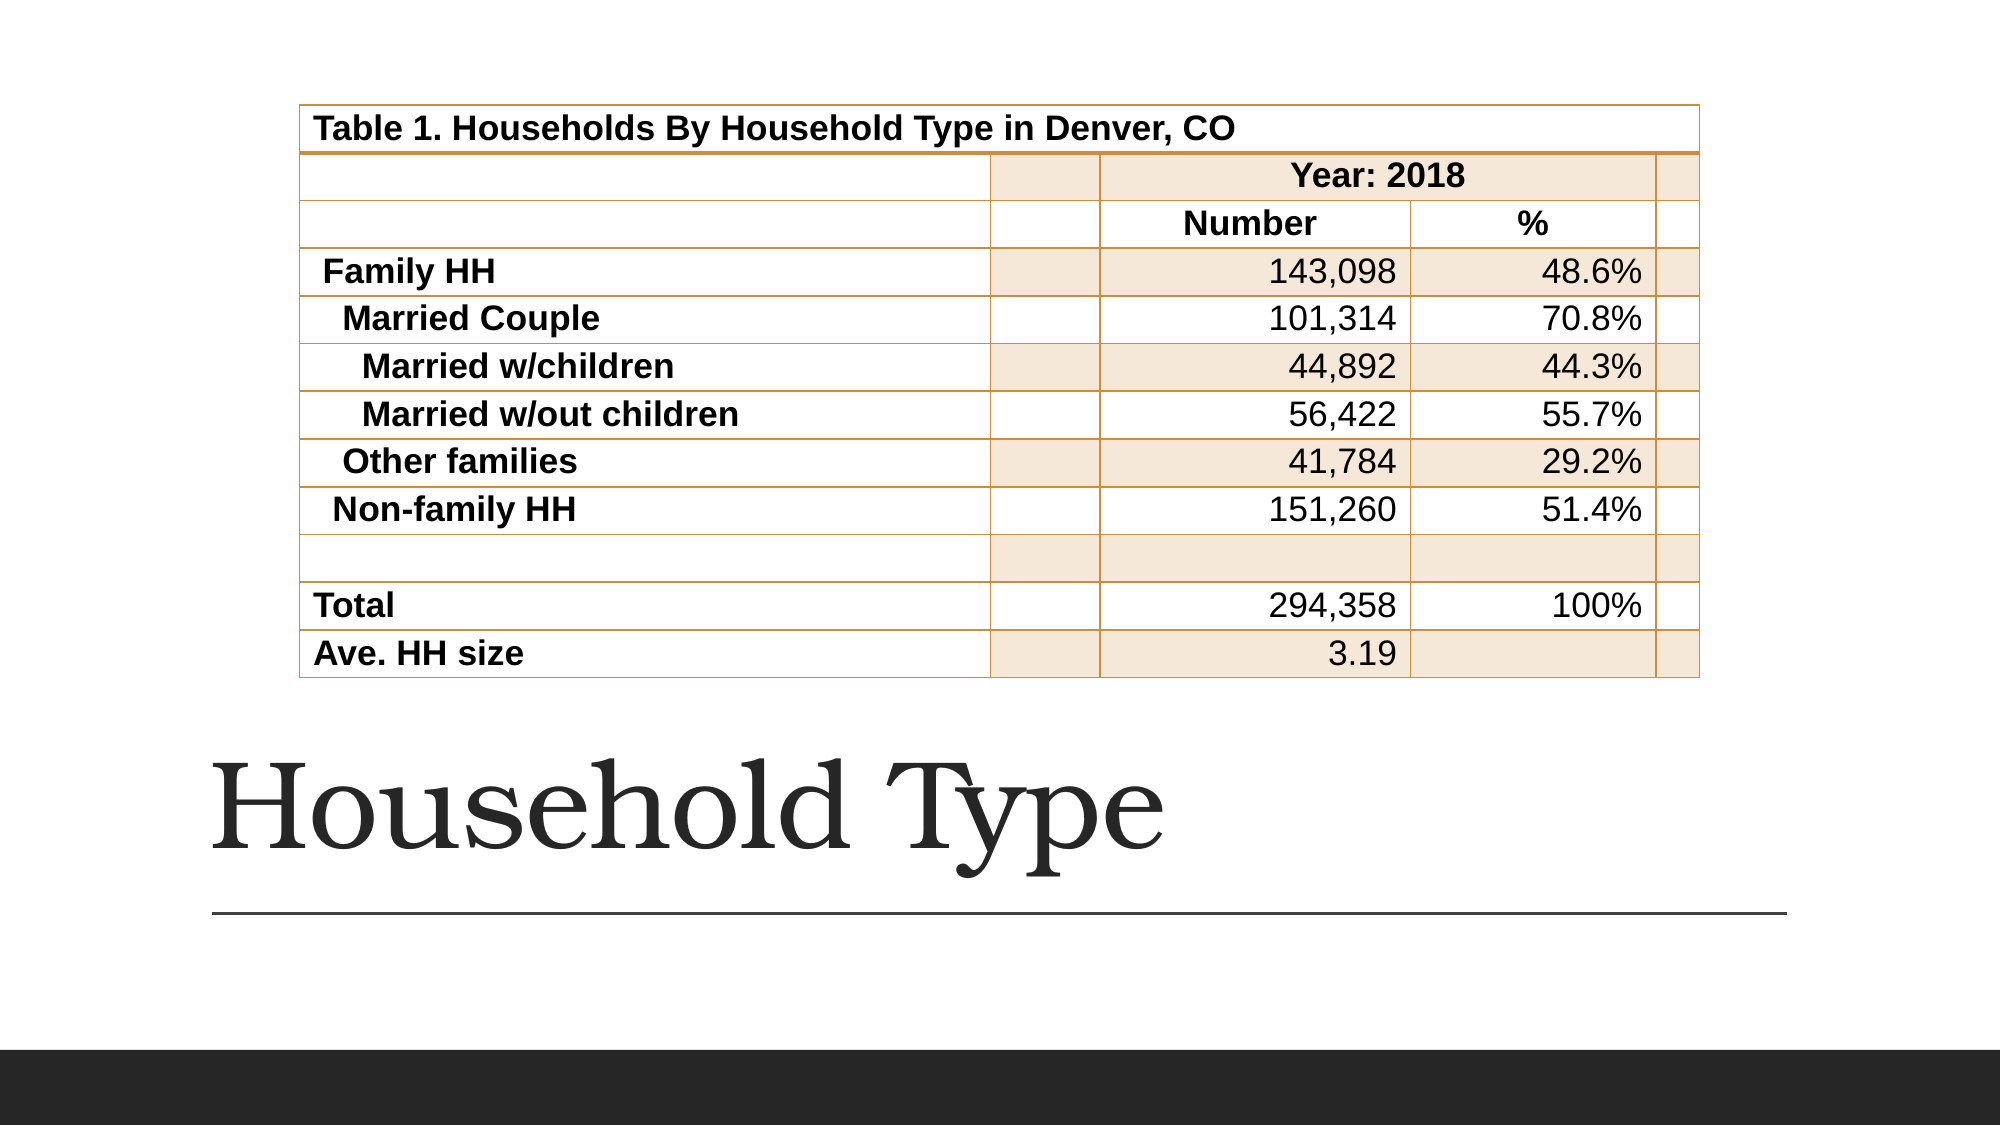

| Table 1. Households By Household Type in Denver, CO |  |  |  |  |
| --- | --- | --- | --- | --- |
|  |  | Year: 2018 |  |  |
|  |  | Number | % |  |
| Family HH |  | 143,098 | 48.6% |  |
| Married Couple |  | 101,314 | 70.8% |  |
| Married w/children |  | 44,892 | 44.3% |  |
| Married w/out children |  | 56,422 | 55.7% |  |
| Other families |  | 41,784 | 29.2% |  |
| Non-family HH |  | 151,260 | 51.4% |  |
|  |  |  |  |  |
| Total |  | 294,358 | 100% |  |
| Ave. HH size |  | 3.19 |  |  |
# Household Type